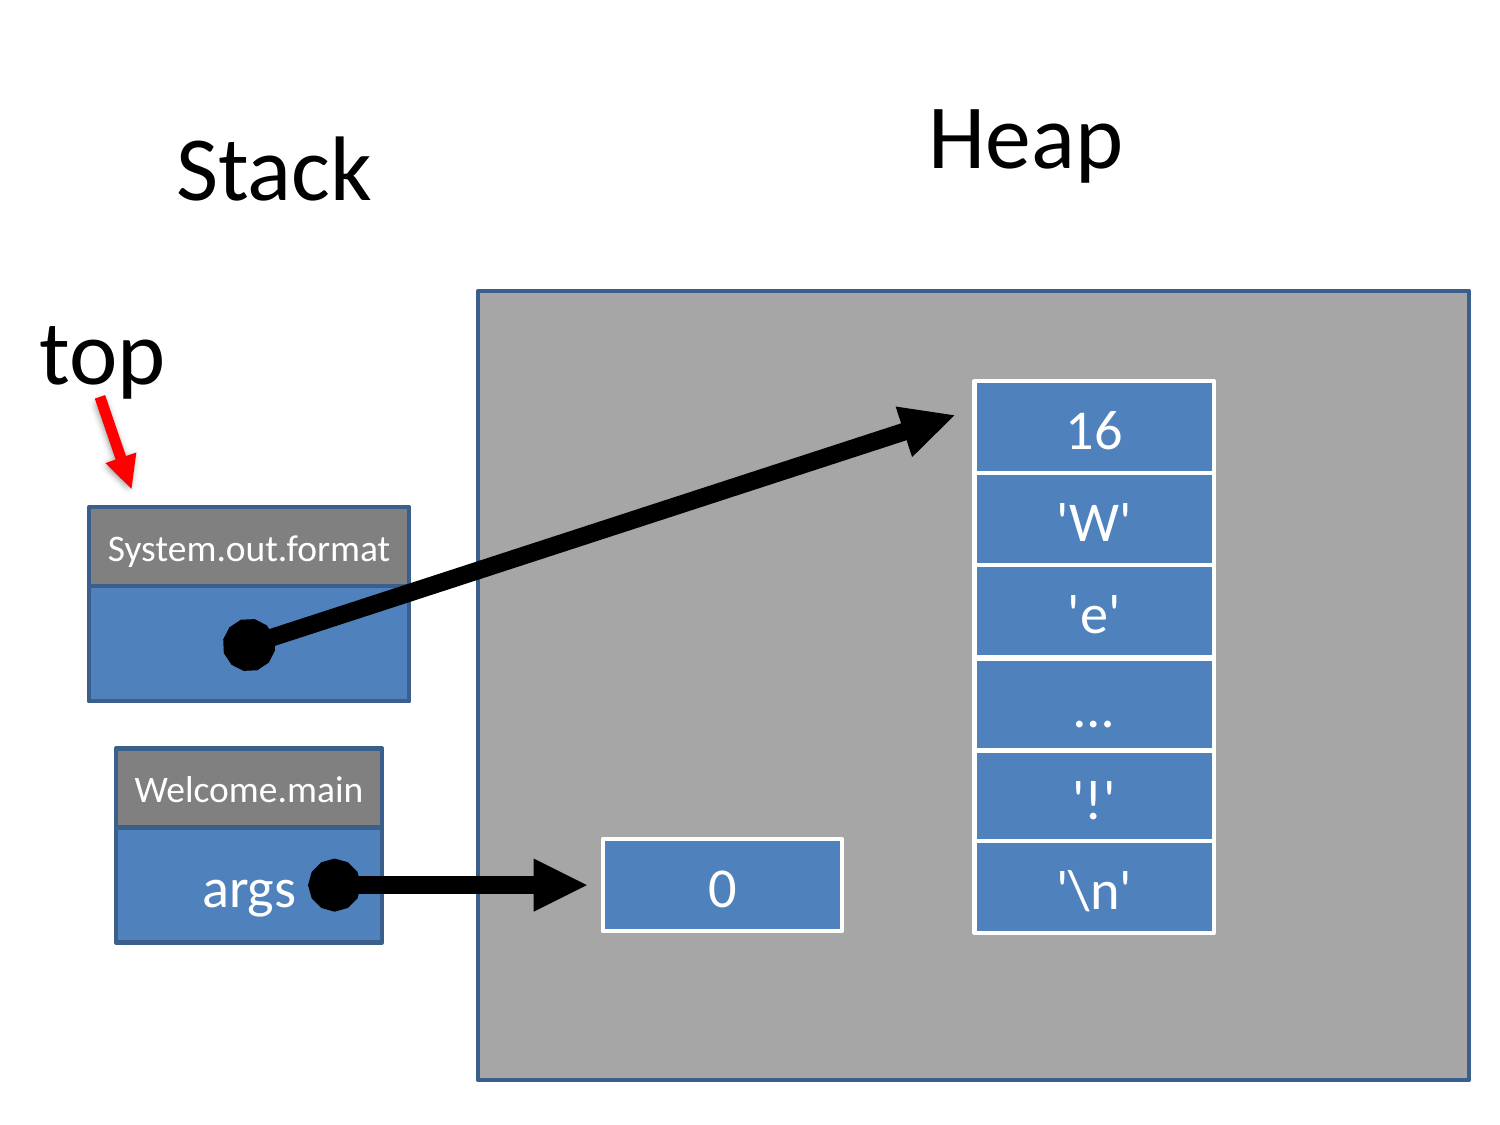

Heap
Stack

# top

16
'W'
System.out.format

'e'
…
Welcome.main
args
'!'
0
'\n'